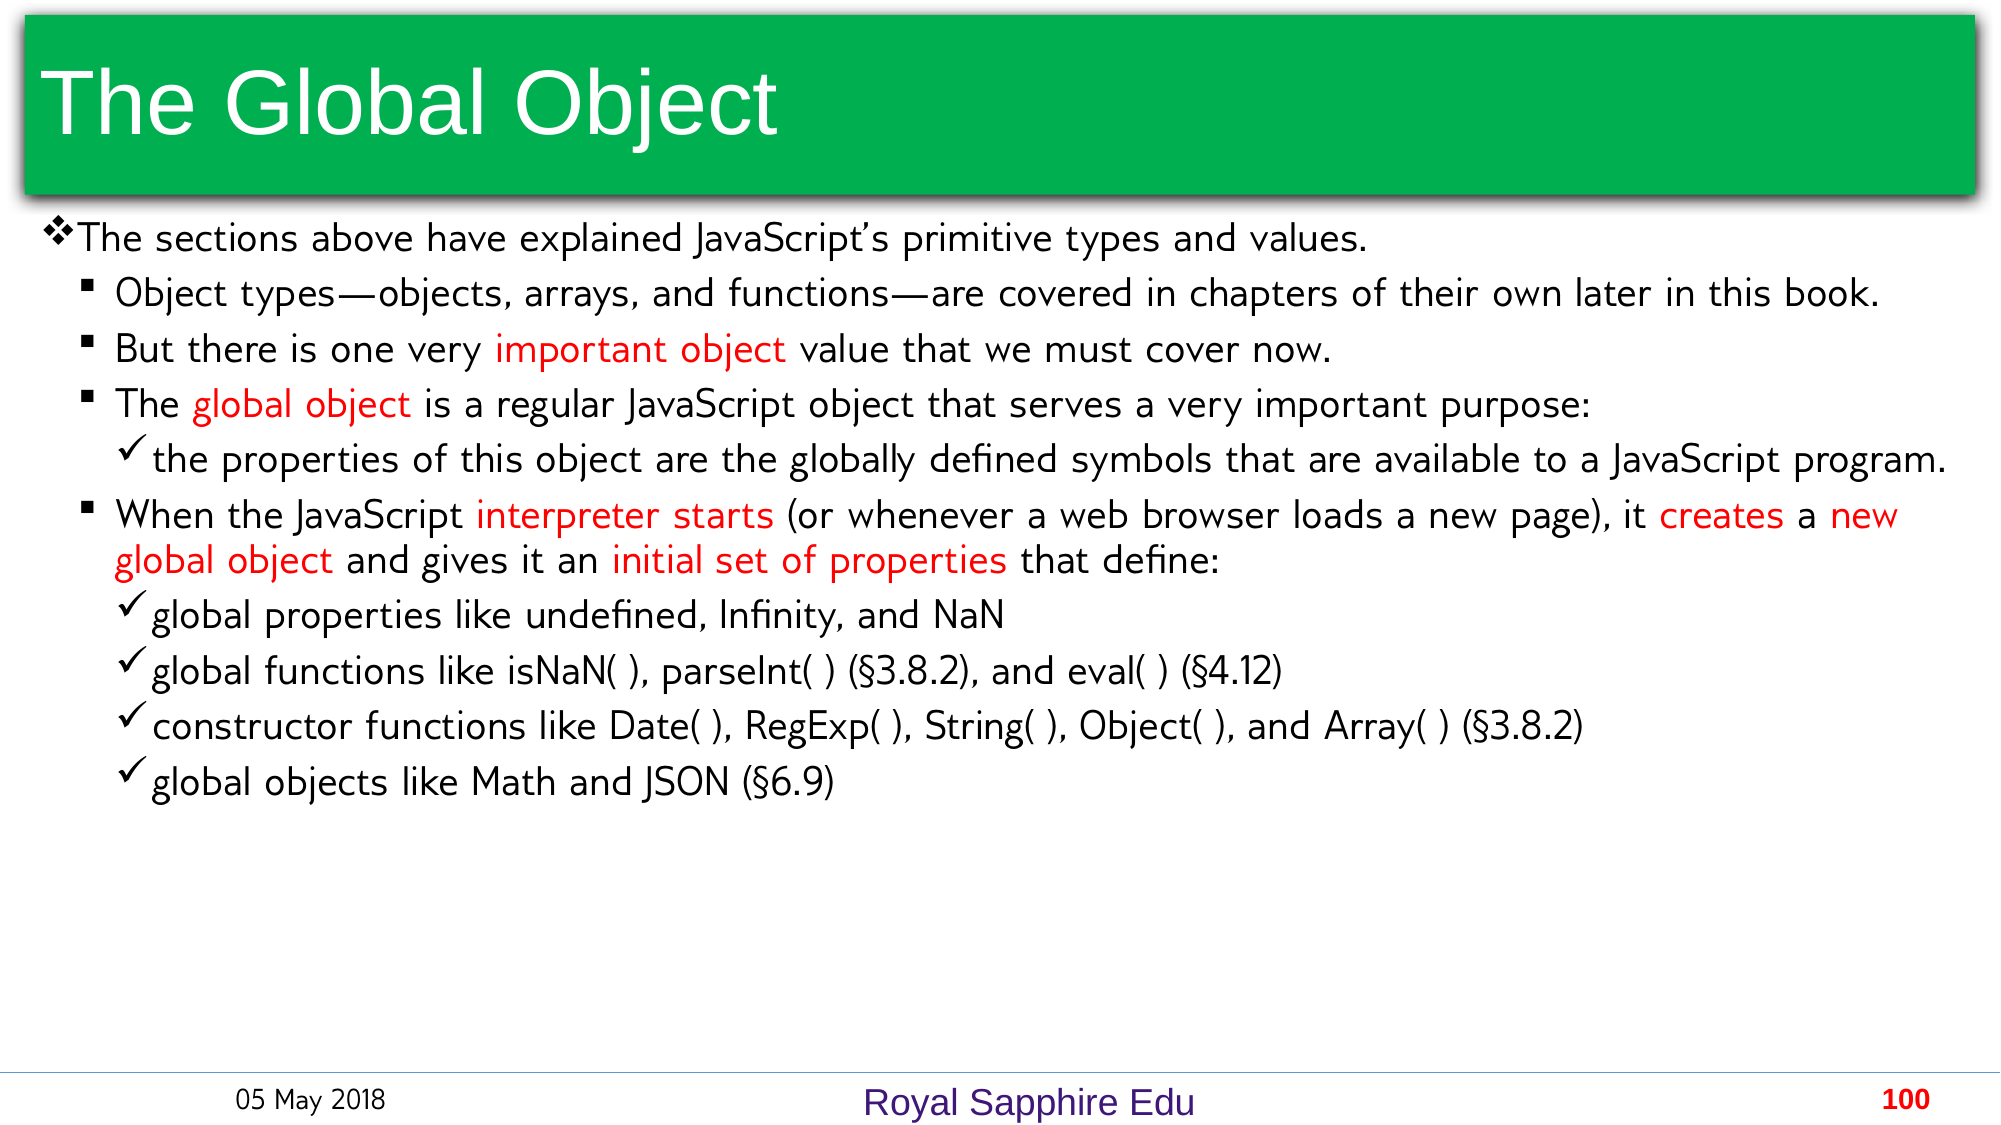

# The Global Object
The sections above have explained JavaScript’s primitive types and values.
Object types—objects, arrays, and functions—are covered in chapters of their own later in this book.
But there is one very important object value that we must cover now.
The global object is a regular JavaScript object that serves a very important purpose:
the properties of this object are the globally defined symbols that are available to a JavaScript program.
When the JavaScript interpreter starts (or whenever a web browser loads a new page), it creates a new global object and gives it an initial set of properties that define:
global properties like undefined, Infinity, and NaN
global functions like isNaN( ), parseInt( ) (§3.8.2), and eval( ) (§4.12)
constructor functions like Date( ), RegExp( ), String( ), Object( ), and Array( ) (§3.8.2)
global objects like Math and JSON (§6.9)
05 May 2018
100